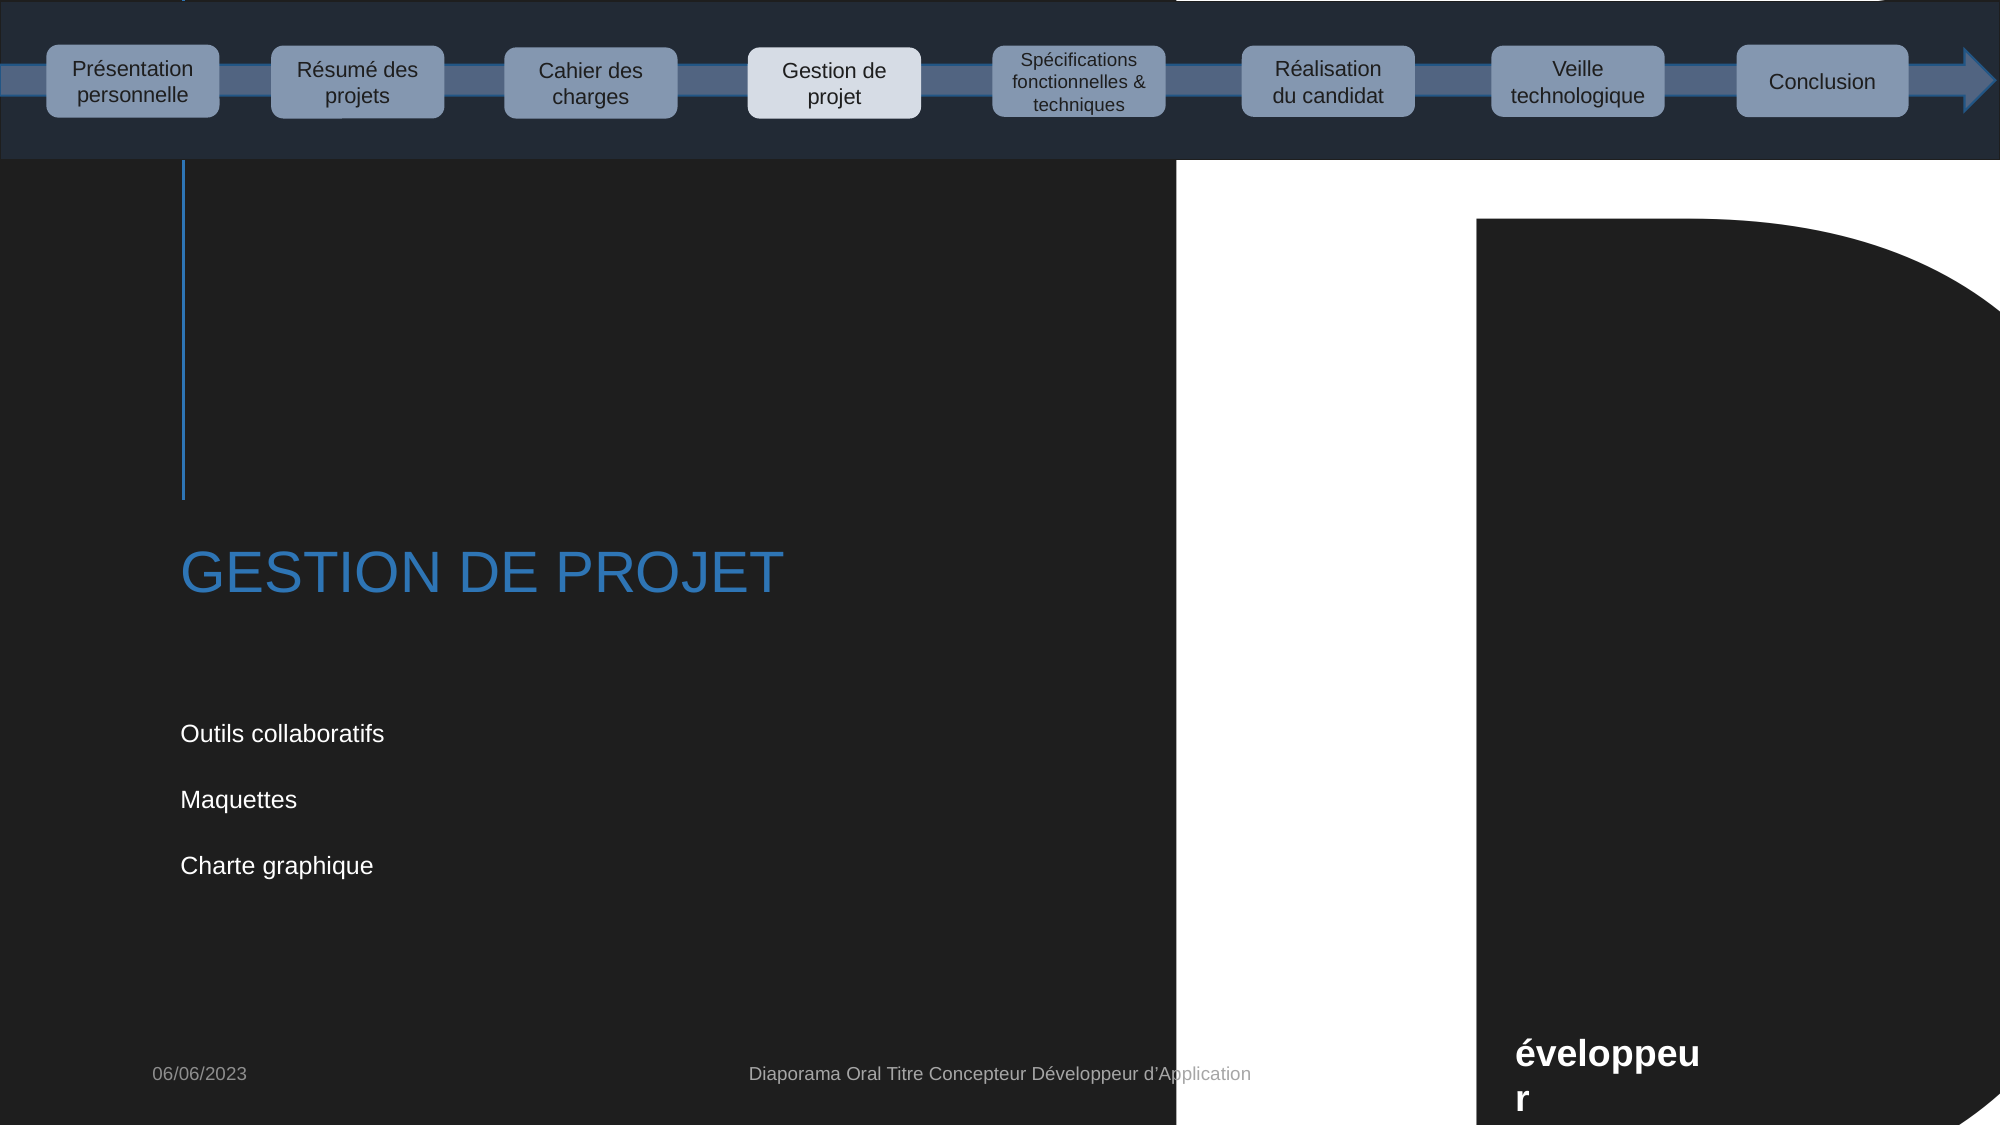

D

Présentation personnelle
Conclusion
Résumé des projets
Réalisation du candidat
Veille technologique
Cahier des charges
Gestion de projet

Spécifications fonctionnelles & techniques
# Gestion de projet
Outils collaboratifs
Maquettes
Charte graphique
éveloppeur
06/06/2023
Diaporama Oral Titre Concepteur Développeur d’Application
10